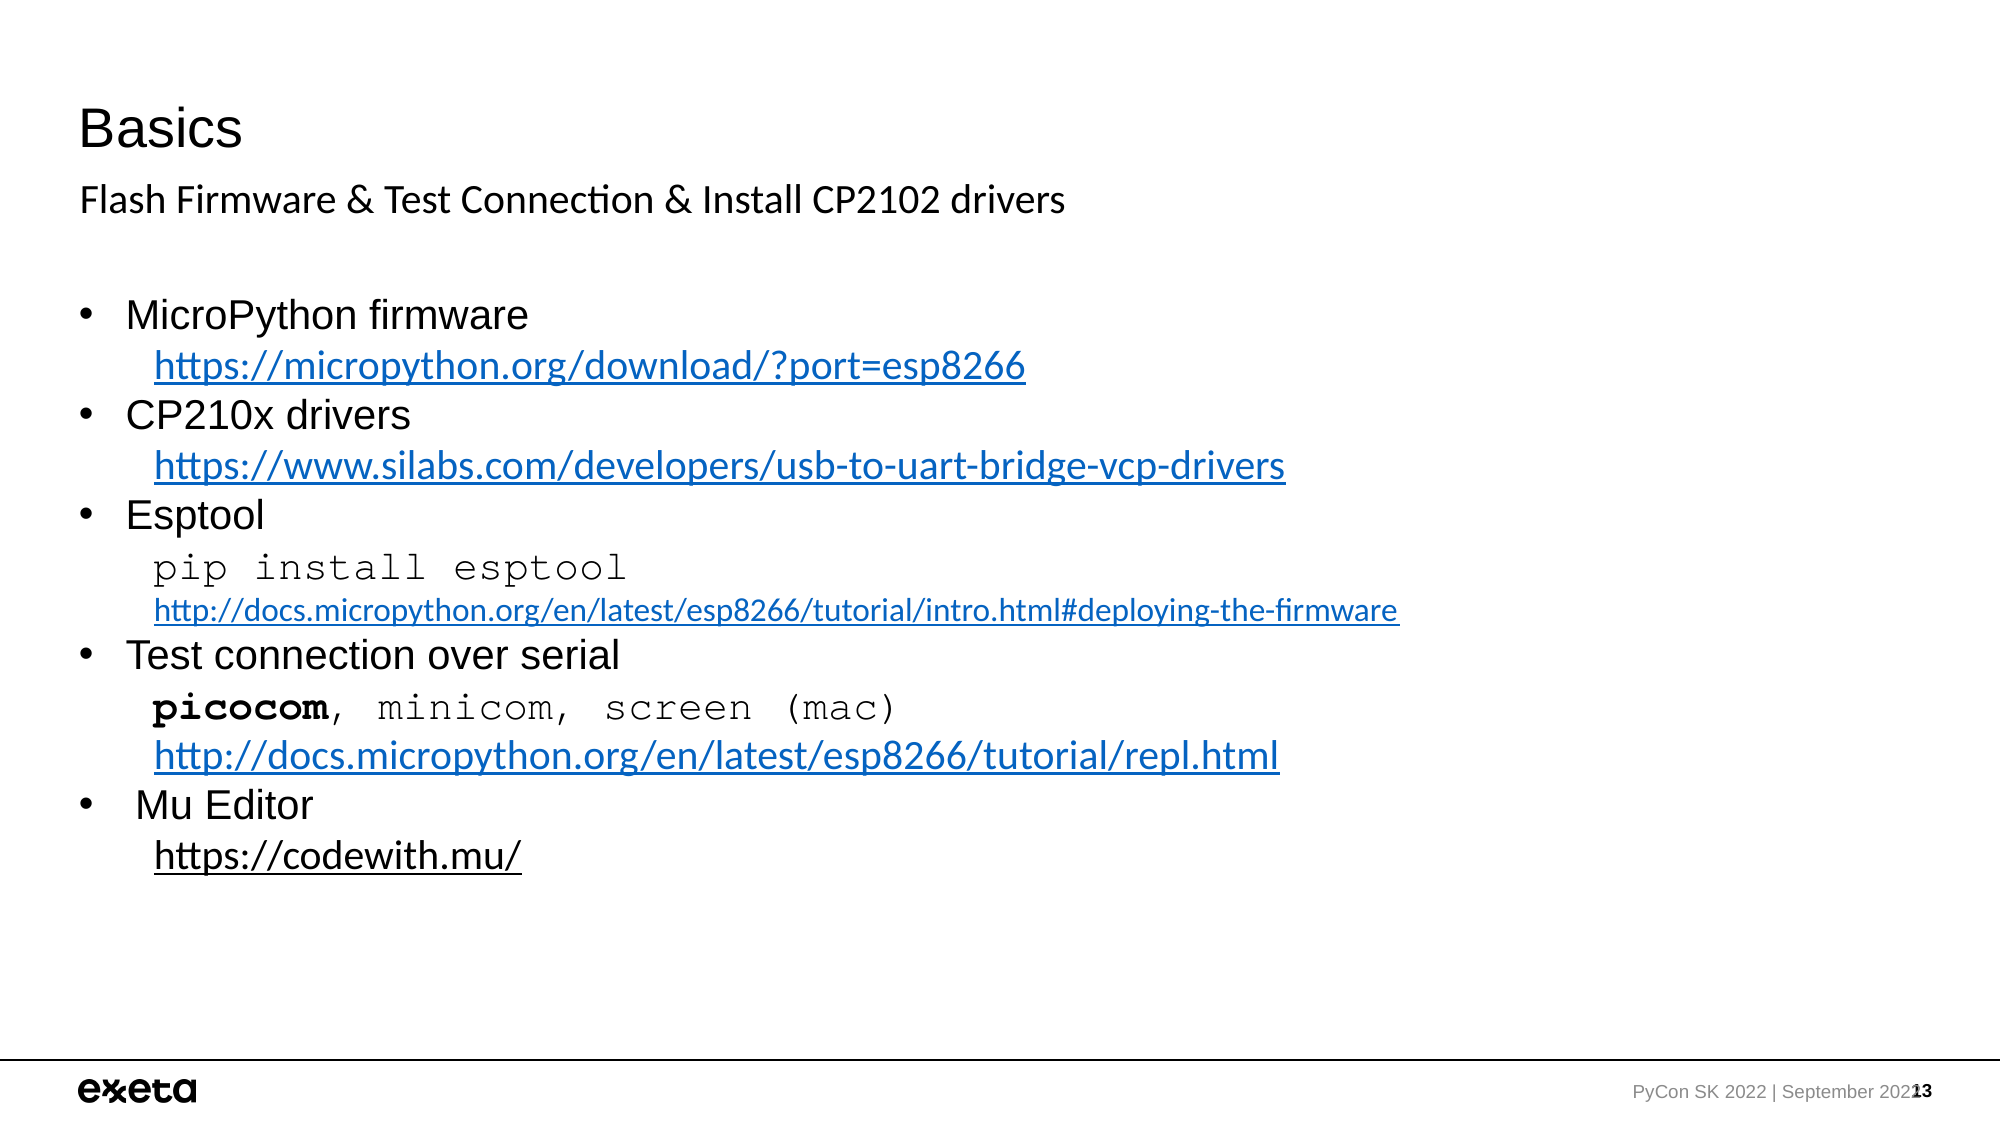

# Basics
Flash Firmware & Test Connection & Install CP2102 drivers
MicroPython firmware
https://micropython.org/download/?port=esp8266
CP210x drivers
https://www.silabs.com/developers/usb-to-uart-bridge-vcp-drivers
Esptool
pip install esptool
http://docs.micropython.org/en/latest/esp8266/tutorial/intro.html#deploying-the-firmware
Test connection over serial
picocom, minicom, screen (mac)
http://docs.micropython.org/en/latest/esp8266/tutorial/repl.html
Mu Editor
https://codewith.mu/

PyCon SK 2022 | September 2022